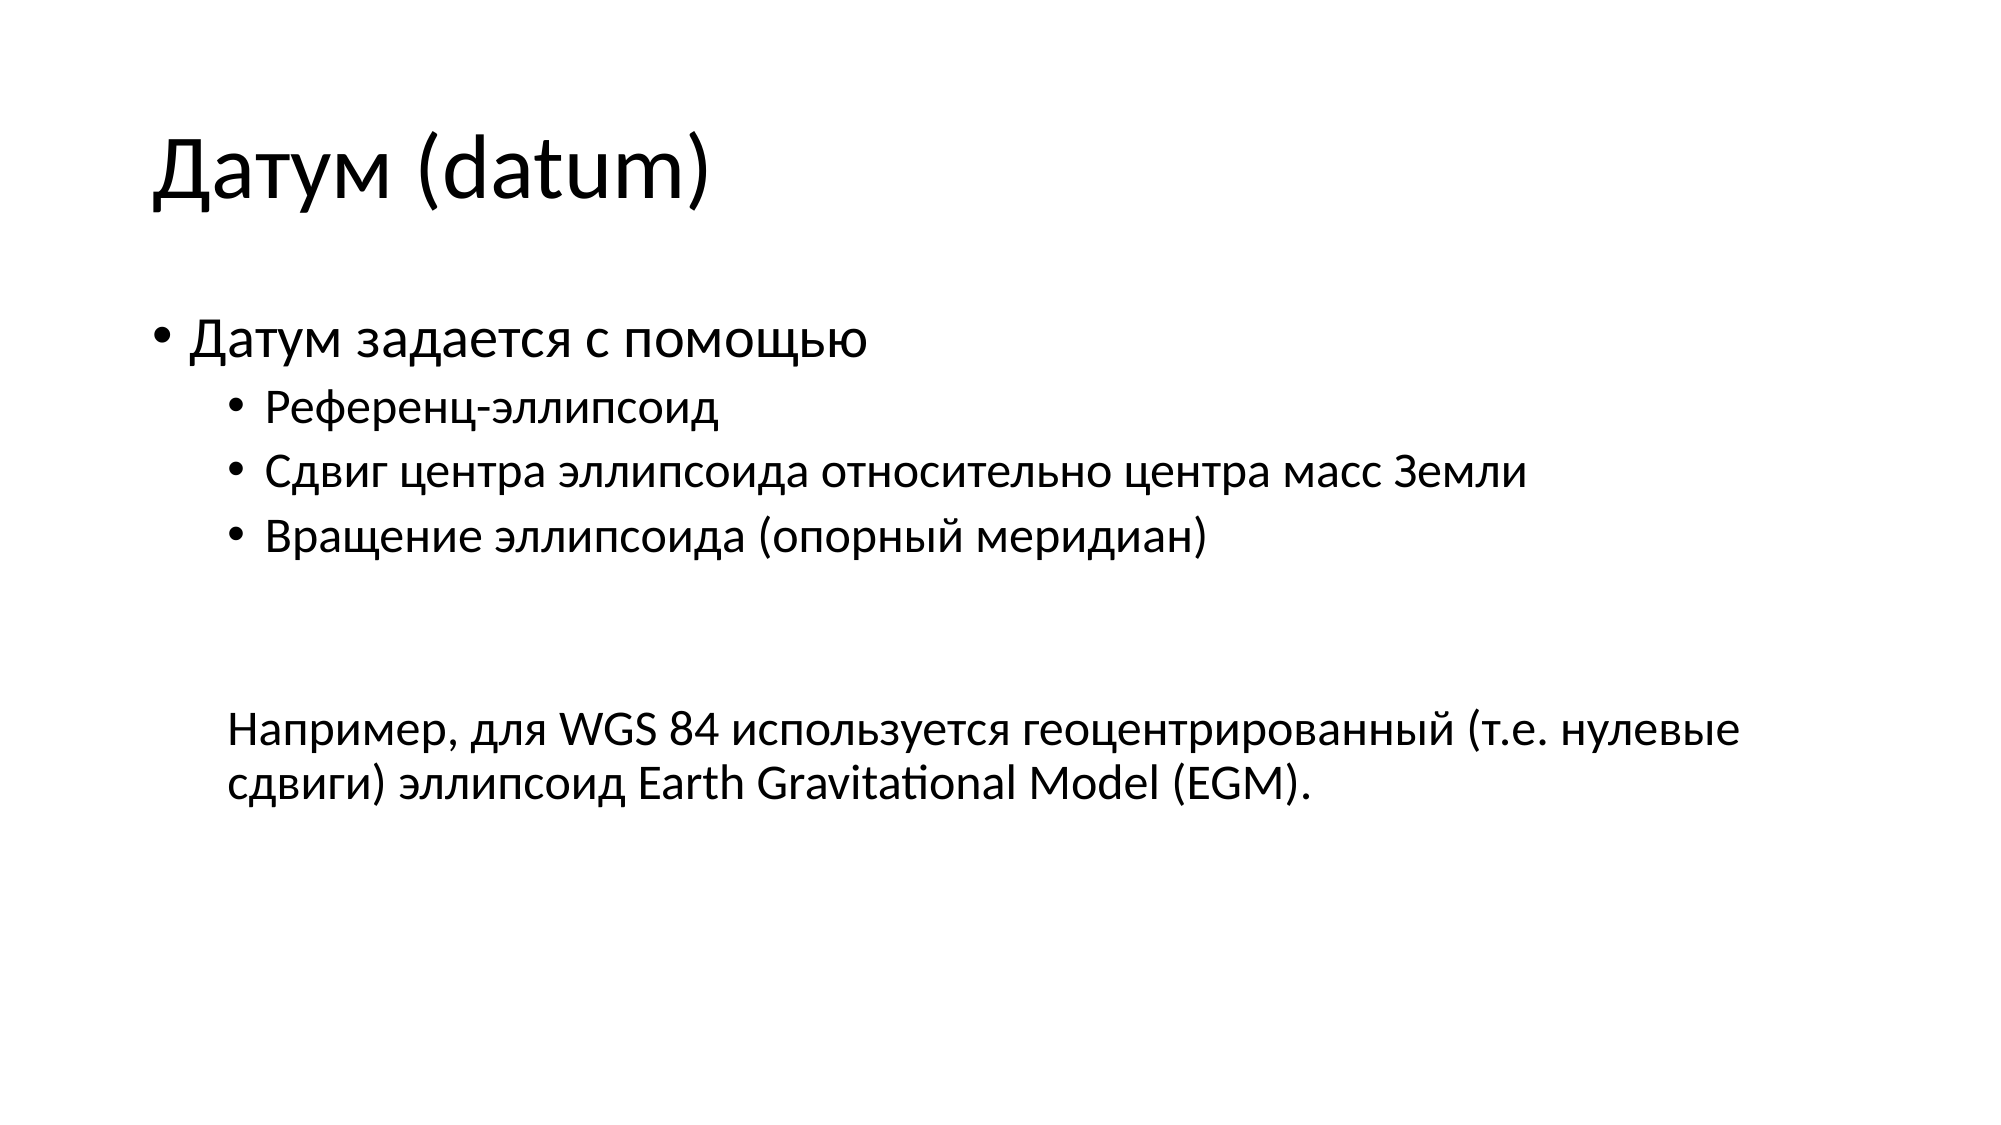

# Датум (datum)
Датум задается с помощью
Референц-эллипсоид
Сдвиг центра эллипсоида относительно центра масс Земли
Вращение эллипсоида (опорный меридиан)

Например, для WGS 84 используется геоцентрированный (т.е. нулевые сдвиги) эллипсоид Earth Gravitational Model (EGM).